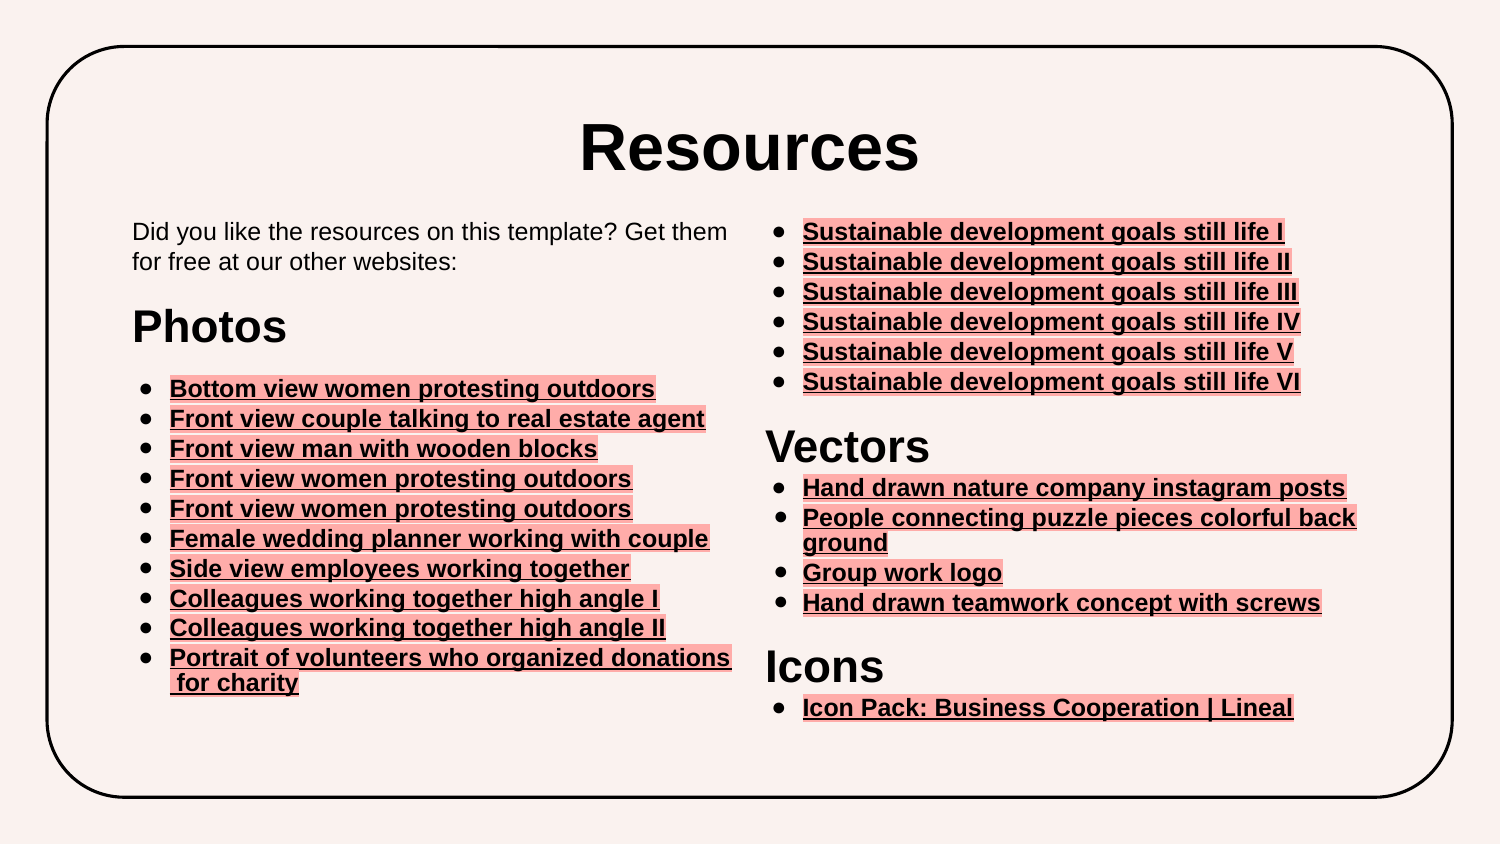

# Resources
Did you like the resources on this template? Get them for free at our other websites:
Photos
Bottom view women protesting outdoors
Front view couple talking to real estate agent
Front view man with wooden blocks
Front view women protesting outdoors
Front view women protesting outdoors
Female wedding planner working with couple
Side view employees working together
Colleagues working together high angle I
Colleagues working together high angle II
Portrait of volunteers who organized donations for charity
Sustainable development goals still life I
Sustainable development goals still life II
Sustainable development goals still life III
Sustainable development goals still life IV
Sustainable development goals still life V
Sustainable development goals still life VI
Vectors
Hand drawn nature company instagram posts
People connecting puzzle pieces colorful background
Group work logo
Hand drawn teamwork concept with screws
Icons
Icon Pack: Business Cooperation | Lineal